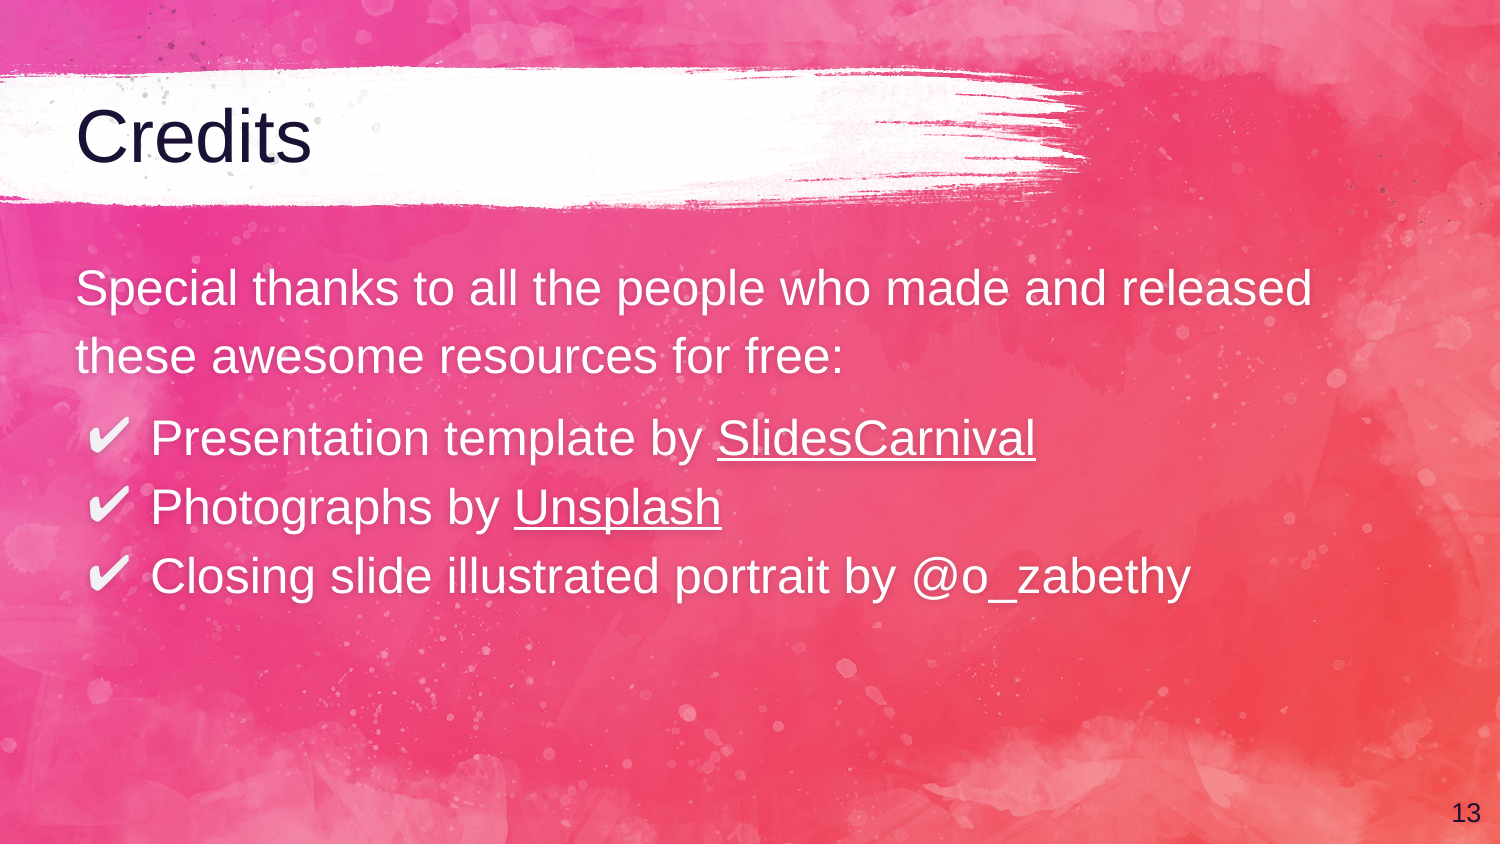

# Credits
Special thanks to all the people who made and released these awesome resources for free:
Presentation template by SlidesCarnival
Photographs by Unsplash
Closing slide illustrated portrait by @o_zabethy
13